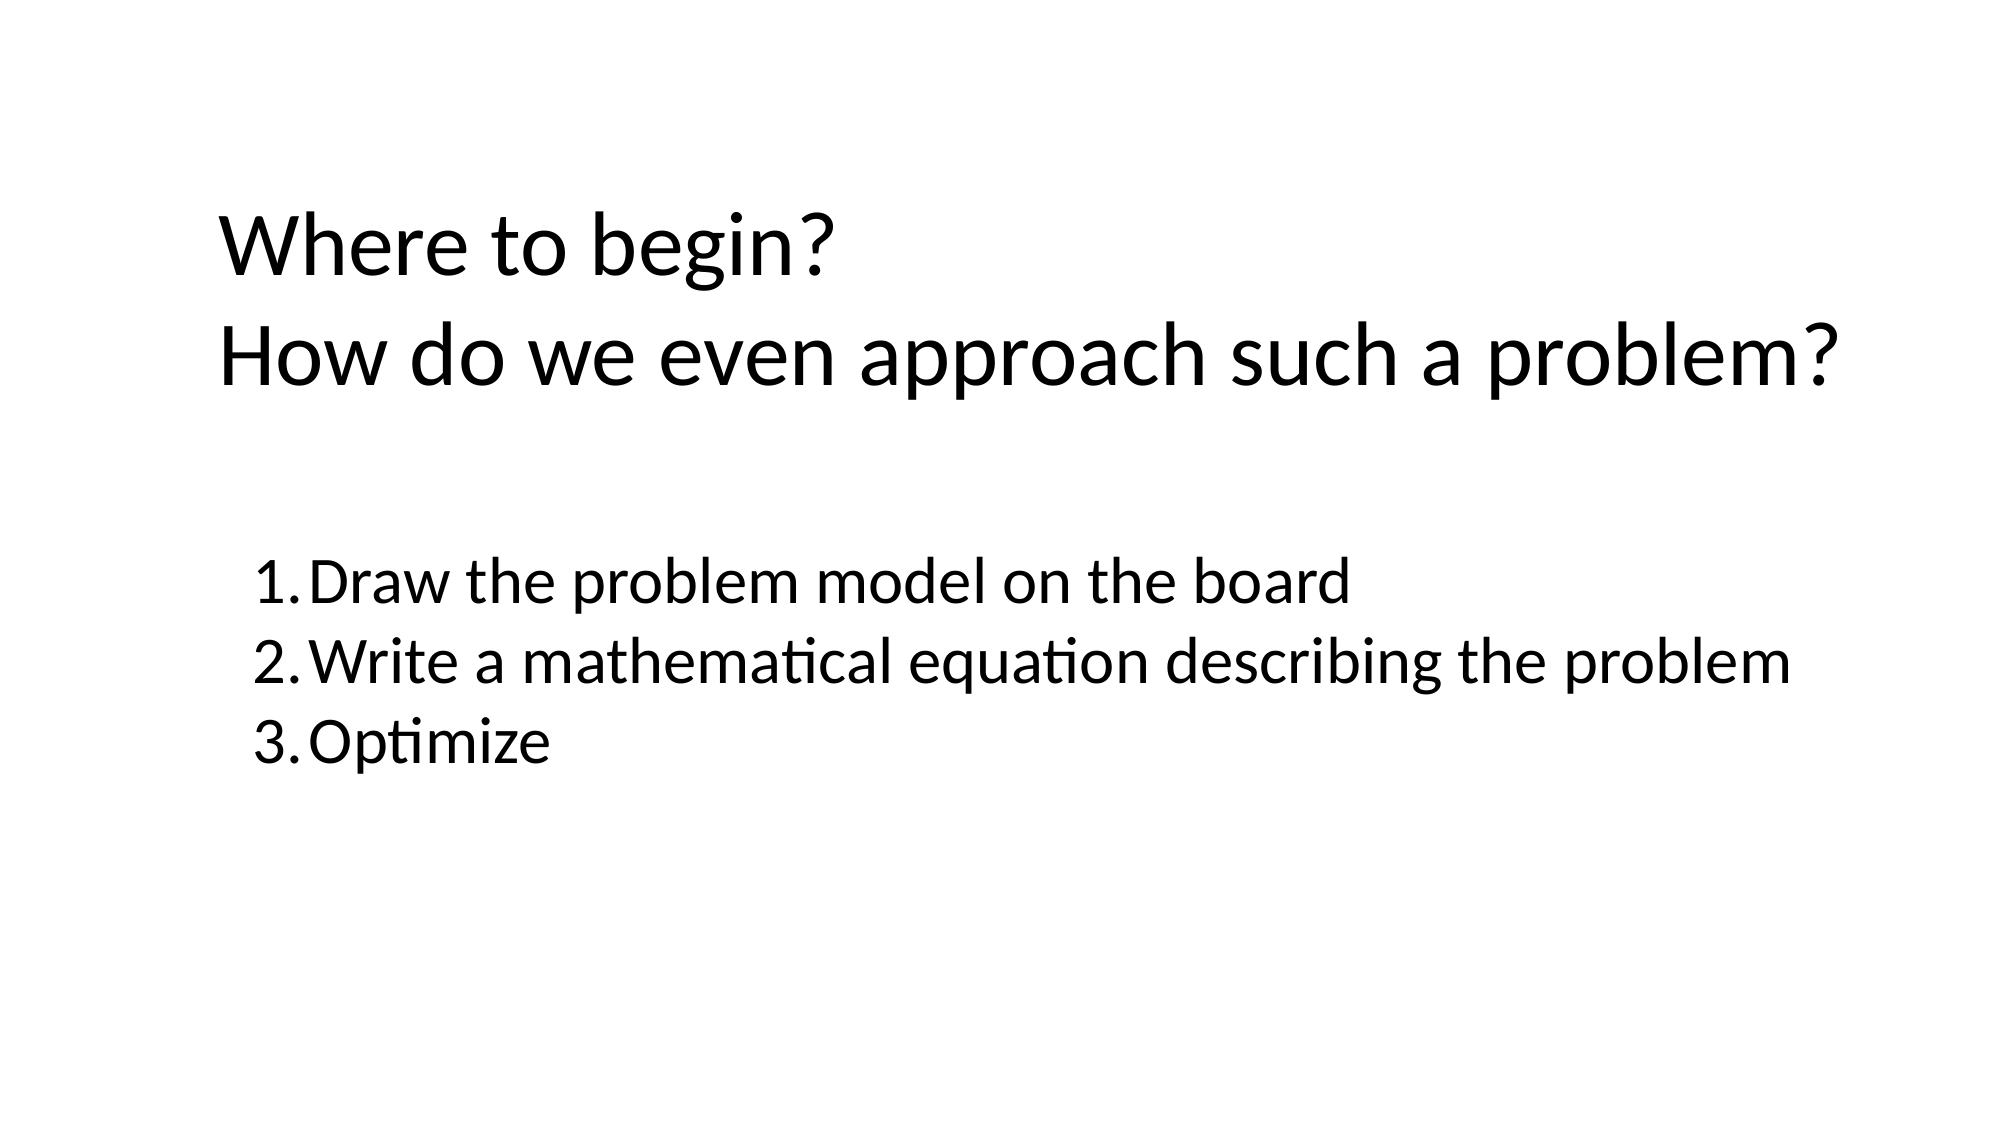

Where to begin?
How do we even approach such a problem?
Draw the problem model on the board
Write a mathematical equation describing the problem
Optimize